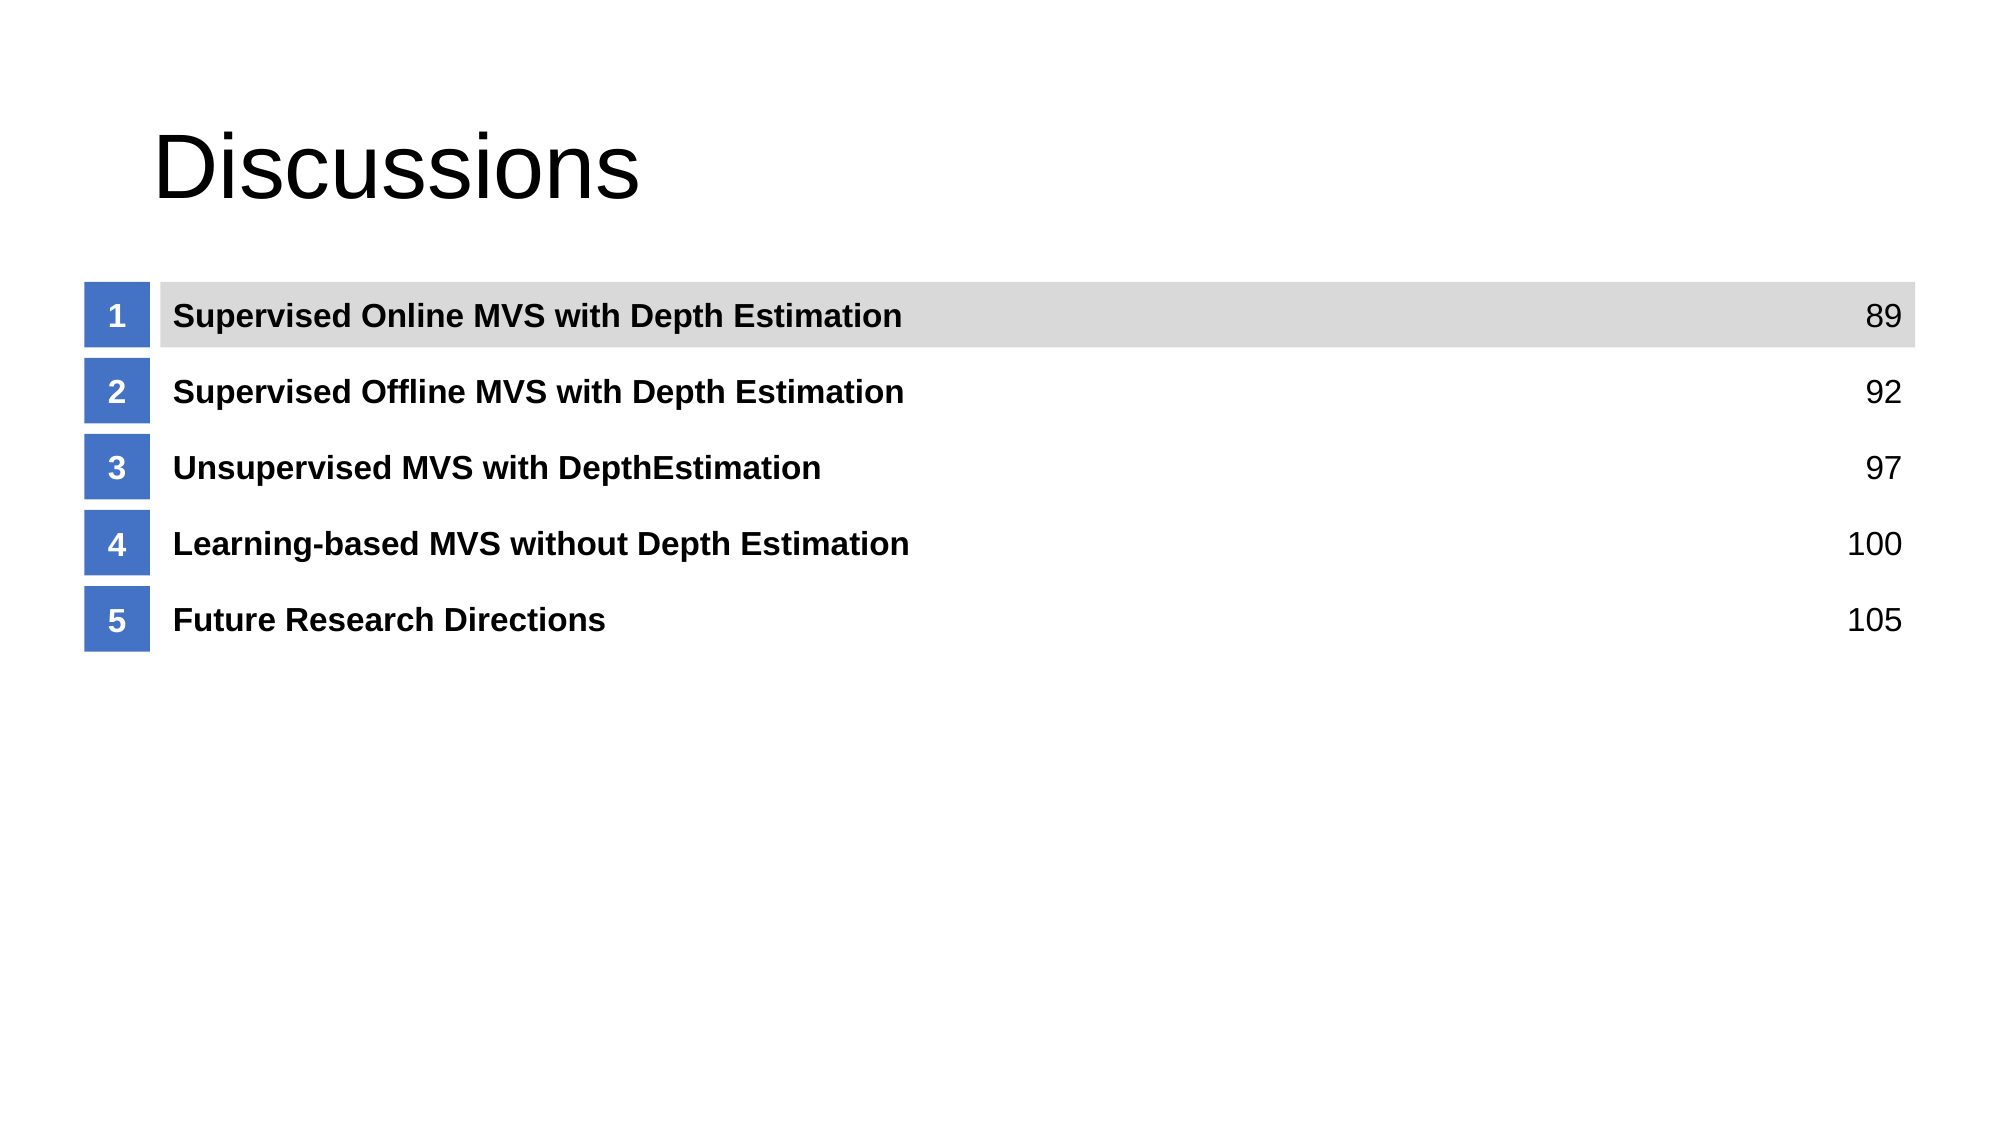

# Discussions
1

Supervised Online MVS with Depth Estimation
89
2
Supervised Offline MVS with Depth Estimation
92
3
Unsupervised MVS with DepthEstimation
97
4
Learning-based MVS without Depth Estimation
100
5
Future Research Directions
105